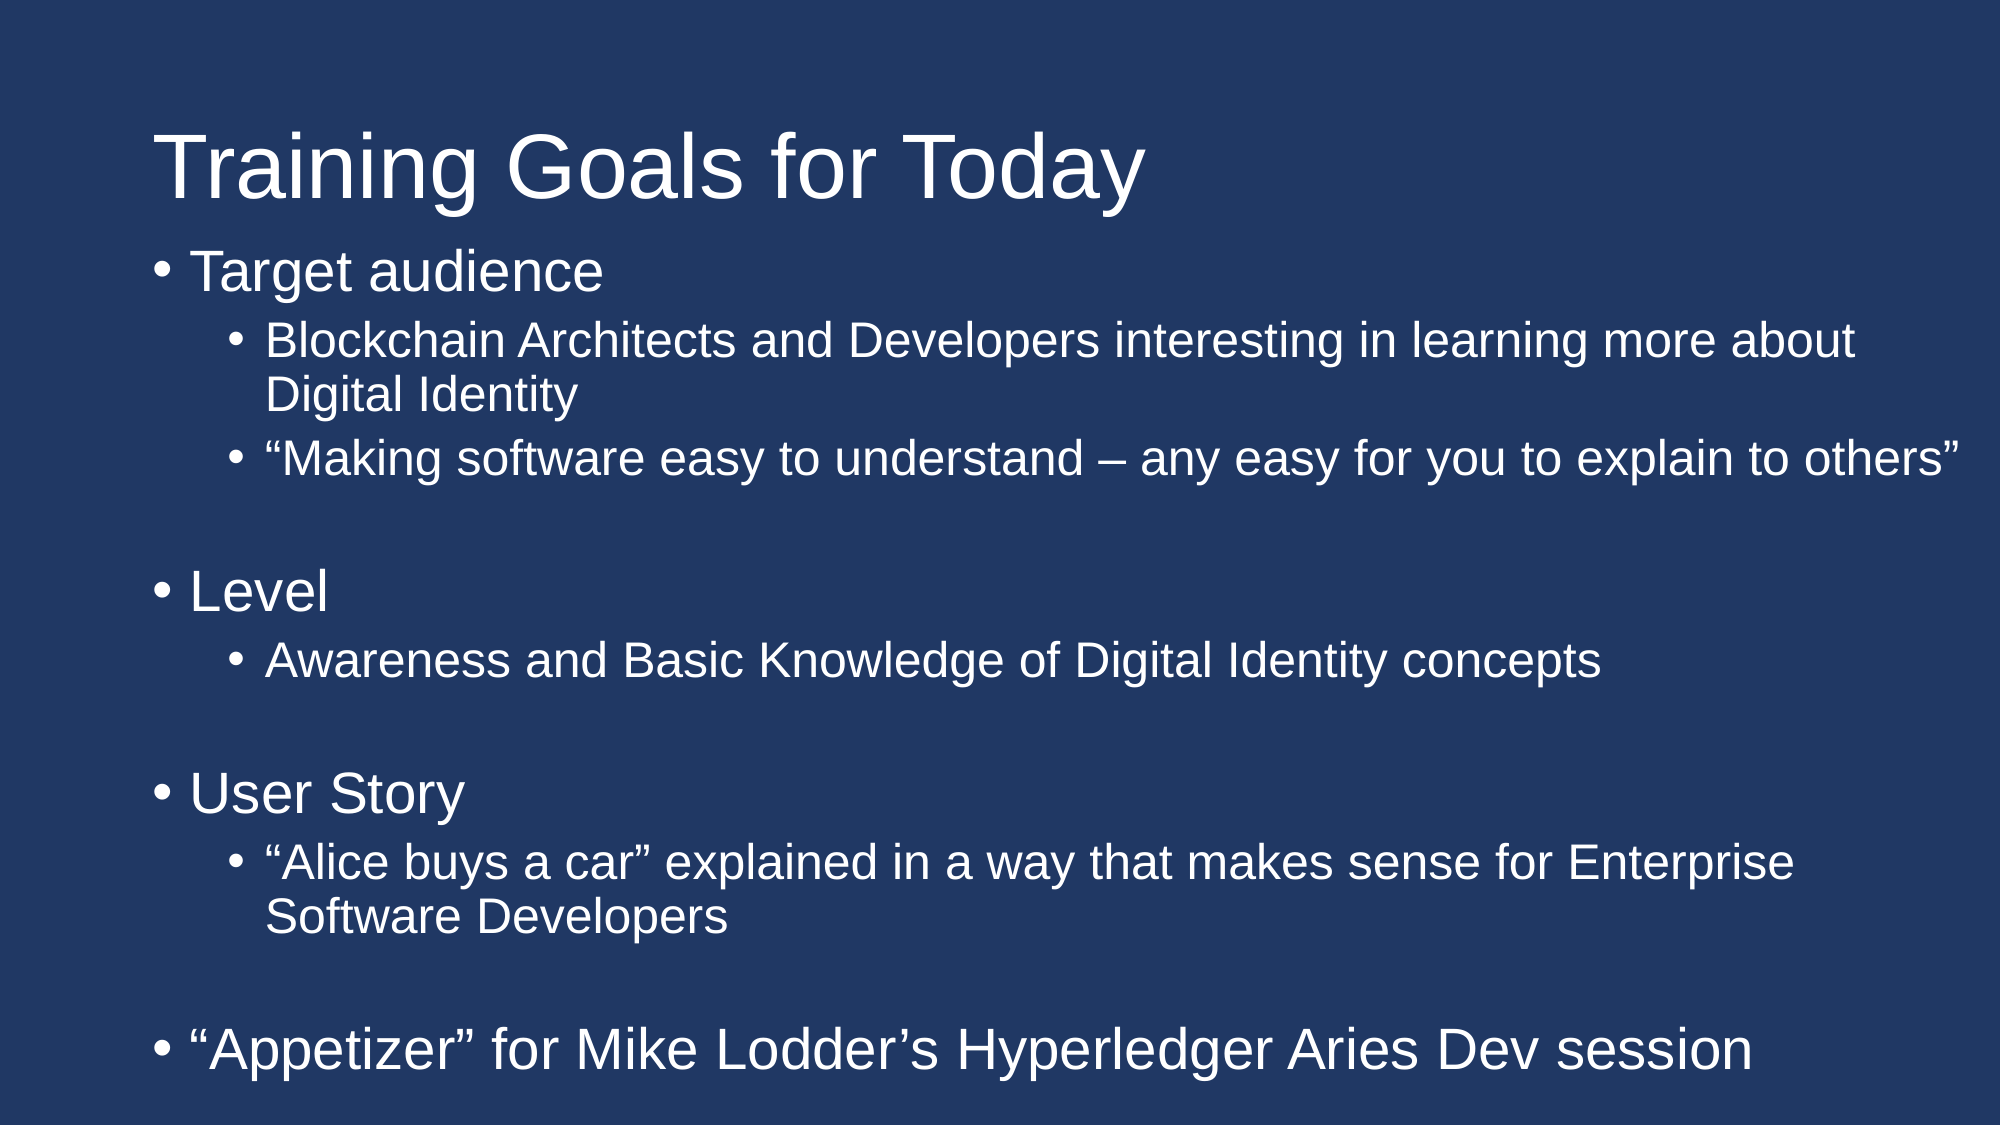

# Training Goals for Today
Target audience
Blockchain Architects and Developers interesting in learning more about Digital Identity
“Making software easy to understand – any easy for you to explain to others”
Level
Awareness and Basic Knowledge of Digital Identity concepts
User Story
“Alice buys a car” explained in a way that makes sense for Enterprise Software Developers
“Appetizer” for Mike Lodder’s Hyperledger Aries Dev session